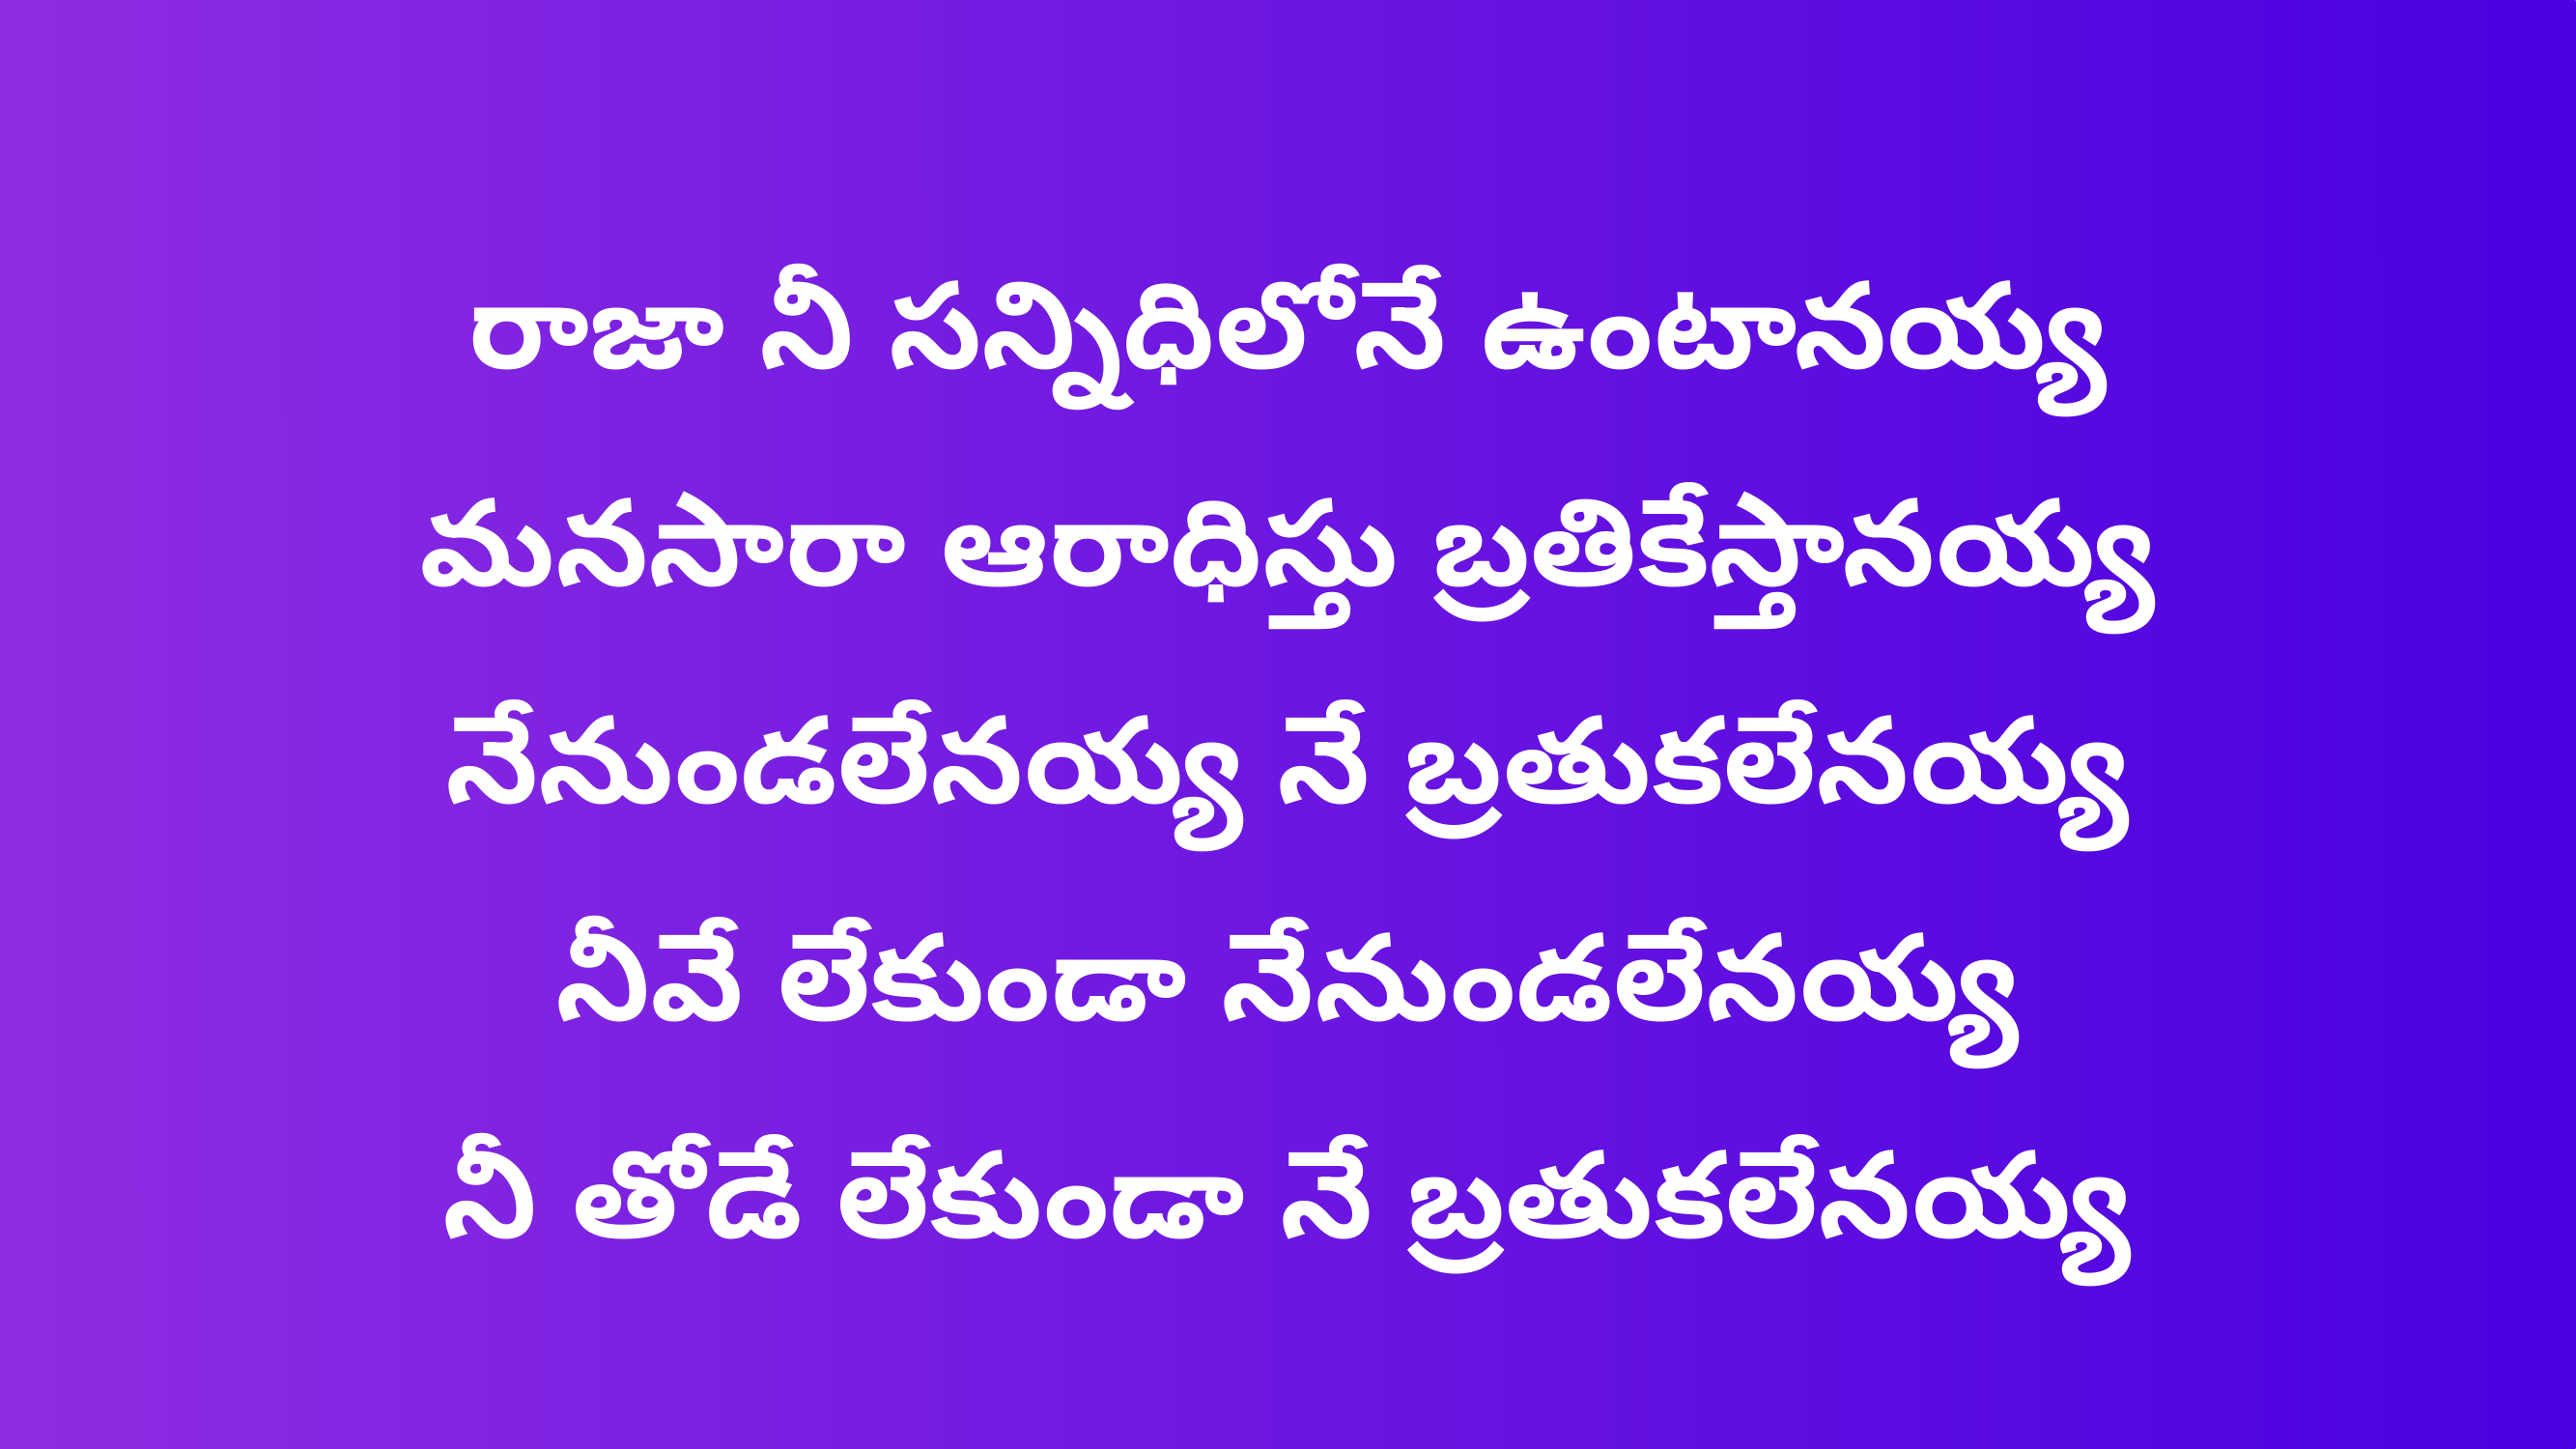

రాజా నీ సన్నిధిలోనే ఉంటానయ్య
మనసారా ఆరాధిస్తు బ్రతికేస్తానయ్య
నేనుండలేనయ్య నే బ్రతుకలేనయ్య
నీవే లేకుండా నేనుండలేనయ్య
నీ తోడే లేకుండా నే బ్రతుకలేనయ్య